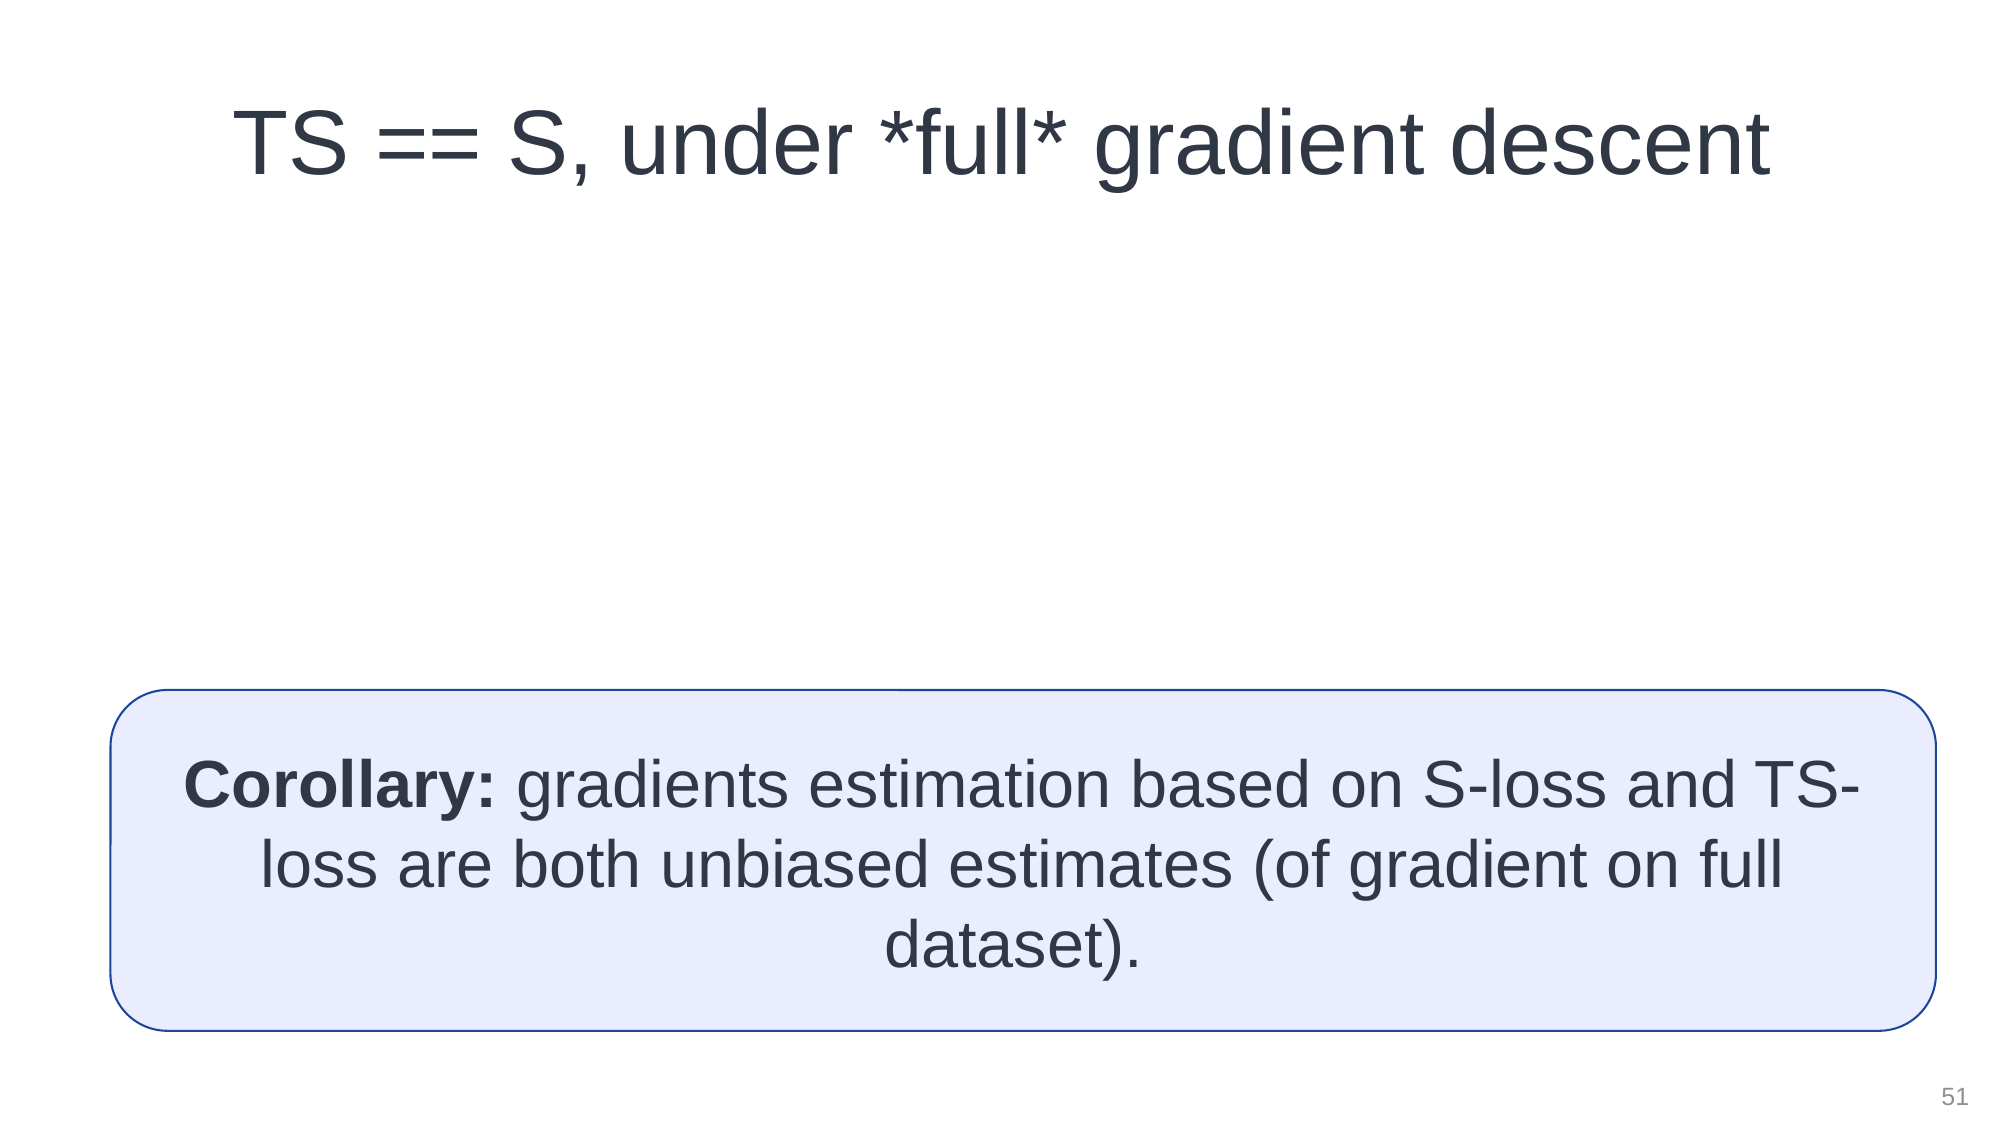

# TS == S, under *full* gradient descent

Corollary: gradients estimation based on S-loss and TS-loss are both unbiased estimates (of gradient on full dataset).
51